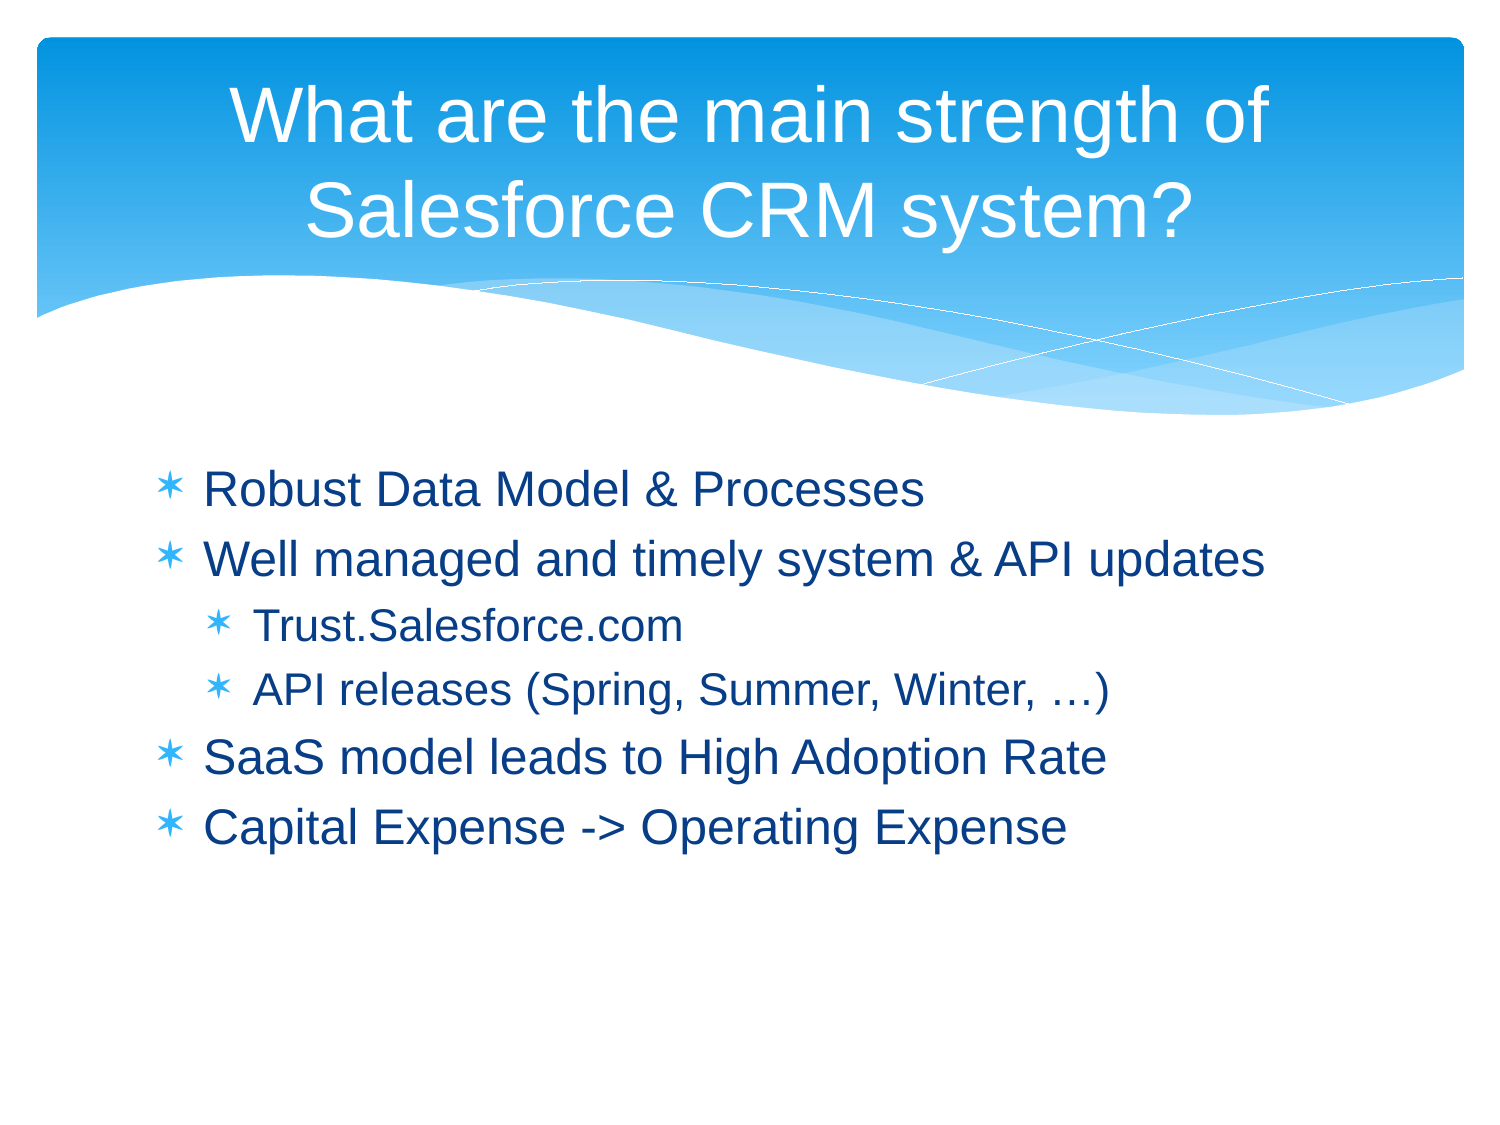

# What are the main strength of Salesforce CRM system?
Robust Data Model & Processes
Well managed and timely system & API updates
Trust.Salesforce.com
API releases (Spring, Summer, Winter, …)
SaaS model leads to High Adoption Rate
Capital Expense -> Operating Expense